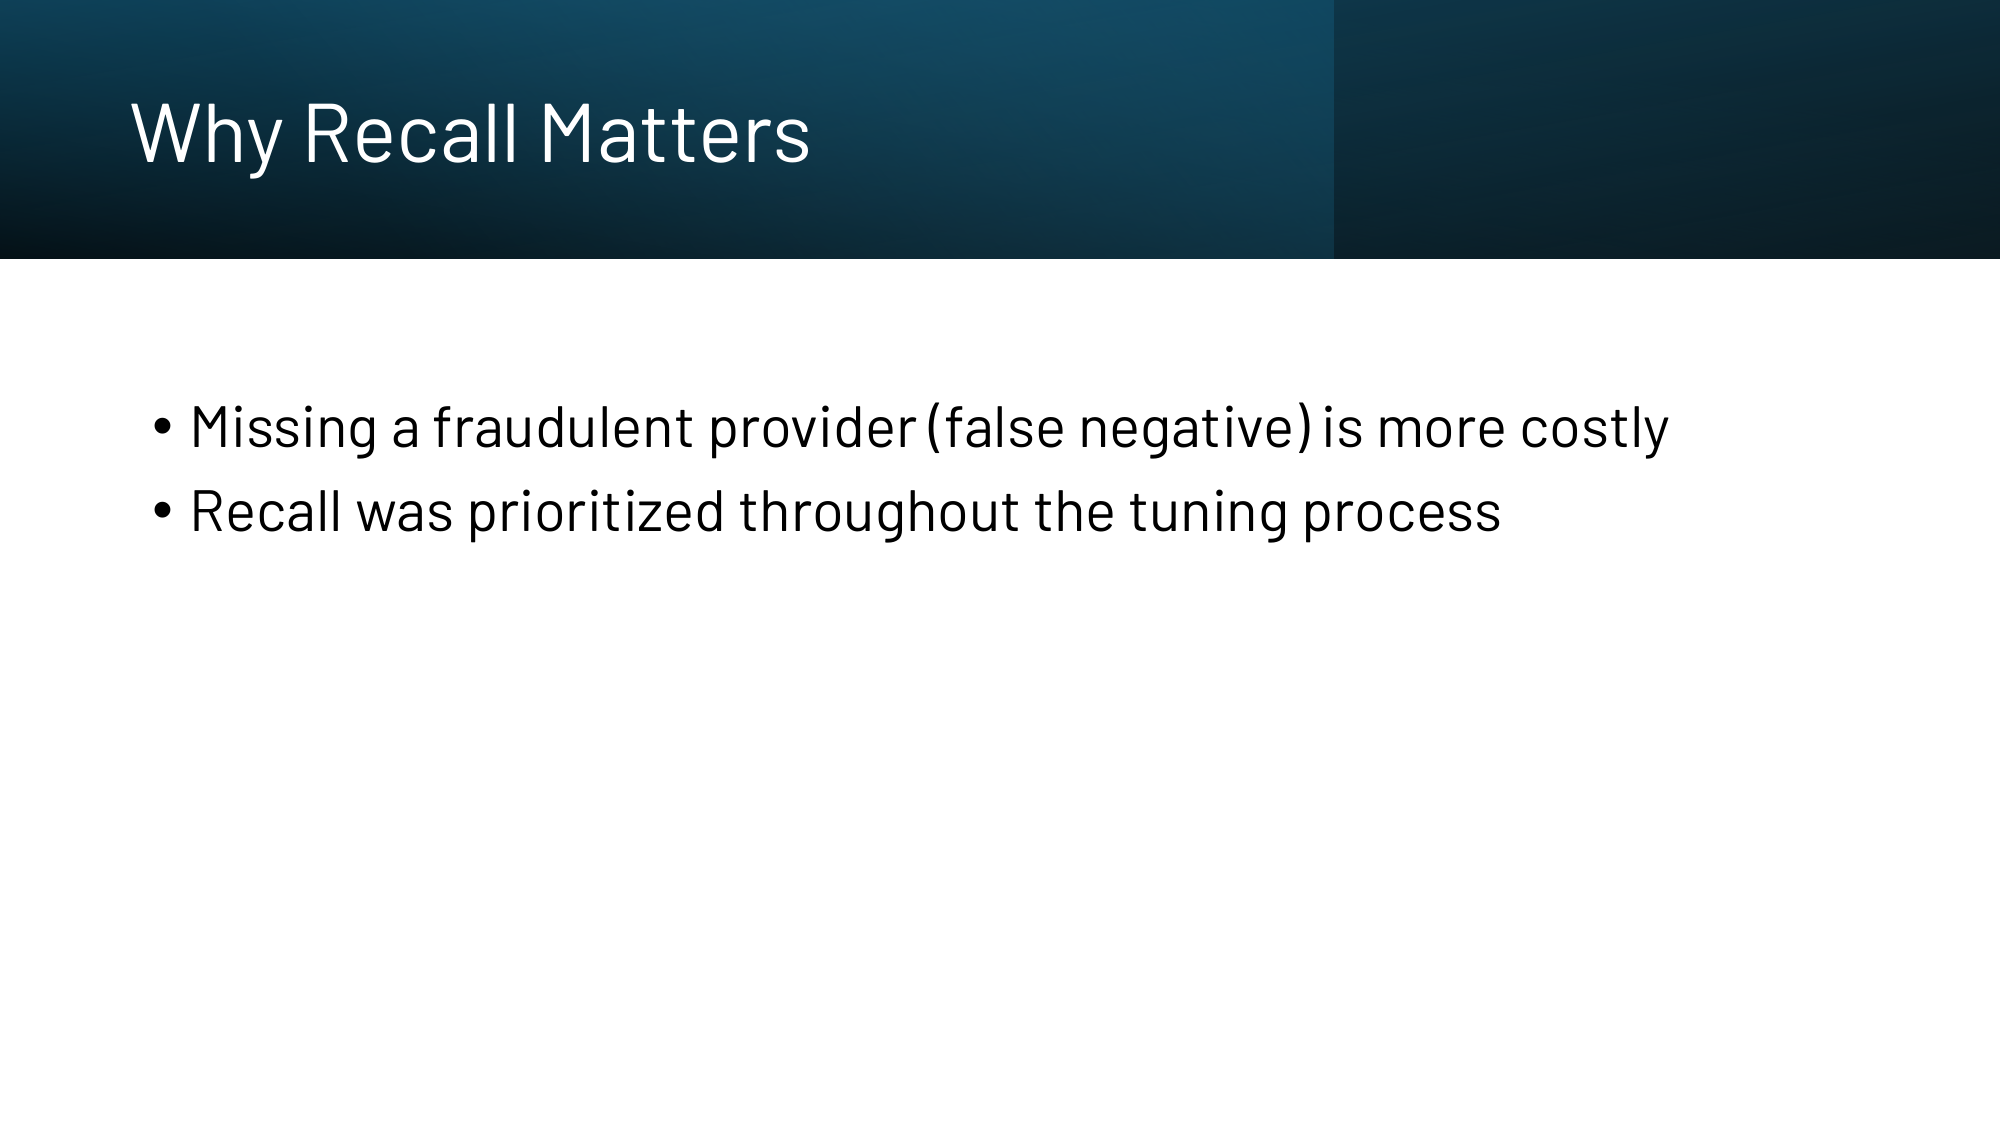

# Why Recall Matters

Missing a fraudulent provider (false negative) is more costly
Recall was prioritized throughout the tuning process